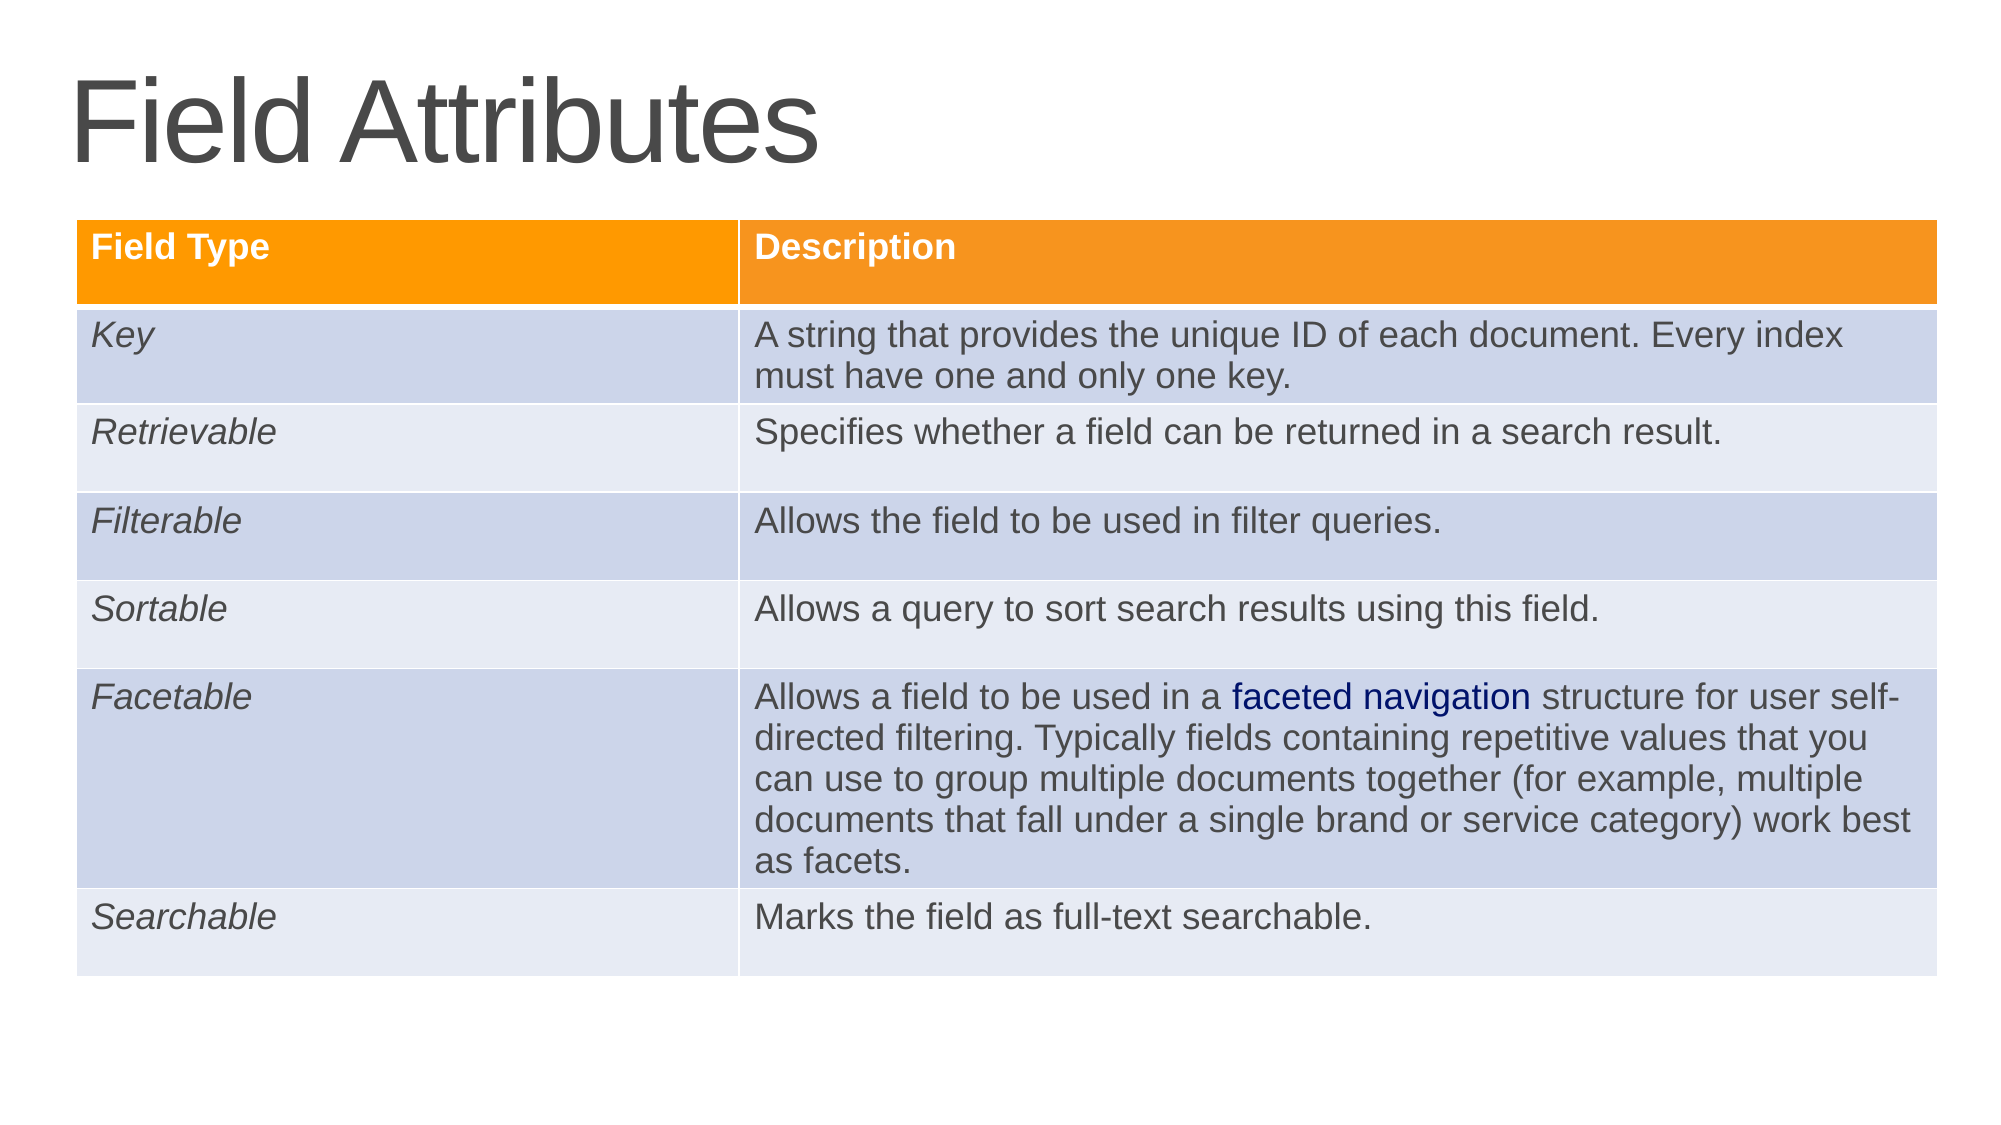

# Field Attributes
| Field Type | Description |
| --- | --- |
| Key | A string that provides the unique ID of each document. Every index must have one and only one key. |
| Retrievable | Specifies whether a field can be returned in a search result. |
| Filterable | Allows the field to be used in filter queries. |
| Sortable | Allows a query to sort search results using this field. |
| Facetable | Allows a field to be used in a faceted navigation structure for user self-directed filtering. Typically fields containing repetitive values that you can use to group multiple documents together (for example, multiple documents that fall under a single brand or service category) work best as facets. |
| Searchable | Marks the field as full-text searchable. |